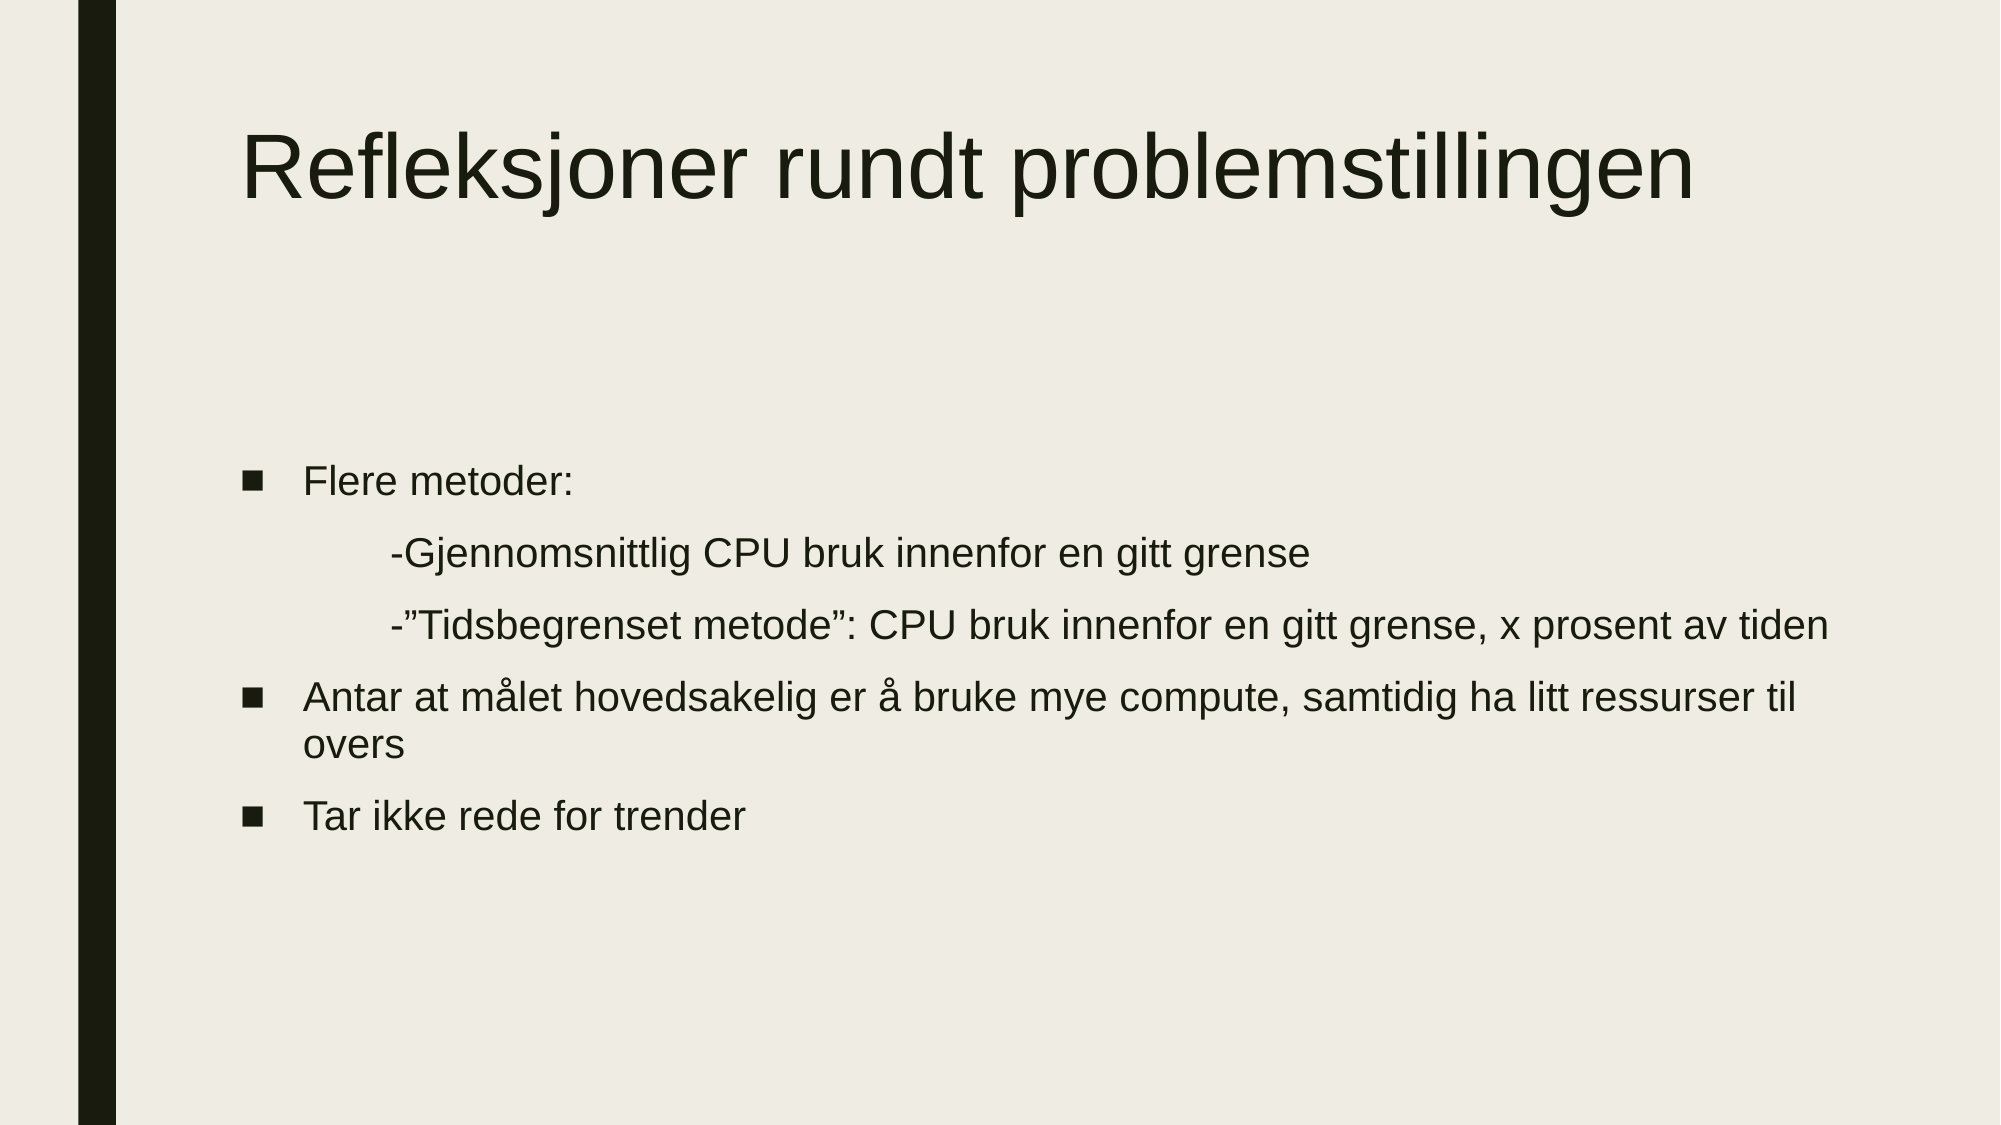

# Refleksjoner rundt problemstillingen

Flere metoder:
	-Gjennomsnittlig CPU bruk innenfor en gitt grense
	-”Tidsbegrenset metode”: CPU bruk innenfor en gitt grense, x prosent av tiden
Antar at målet hovedsakelig er å bruke mye compute, samtidig ha litt ressurser til overs
Tar ikke rede for trender